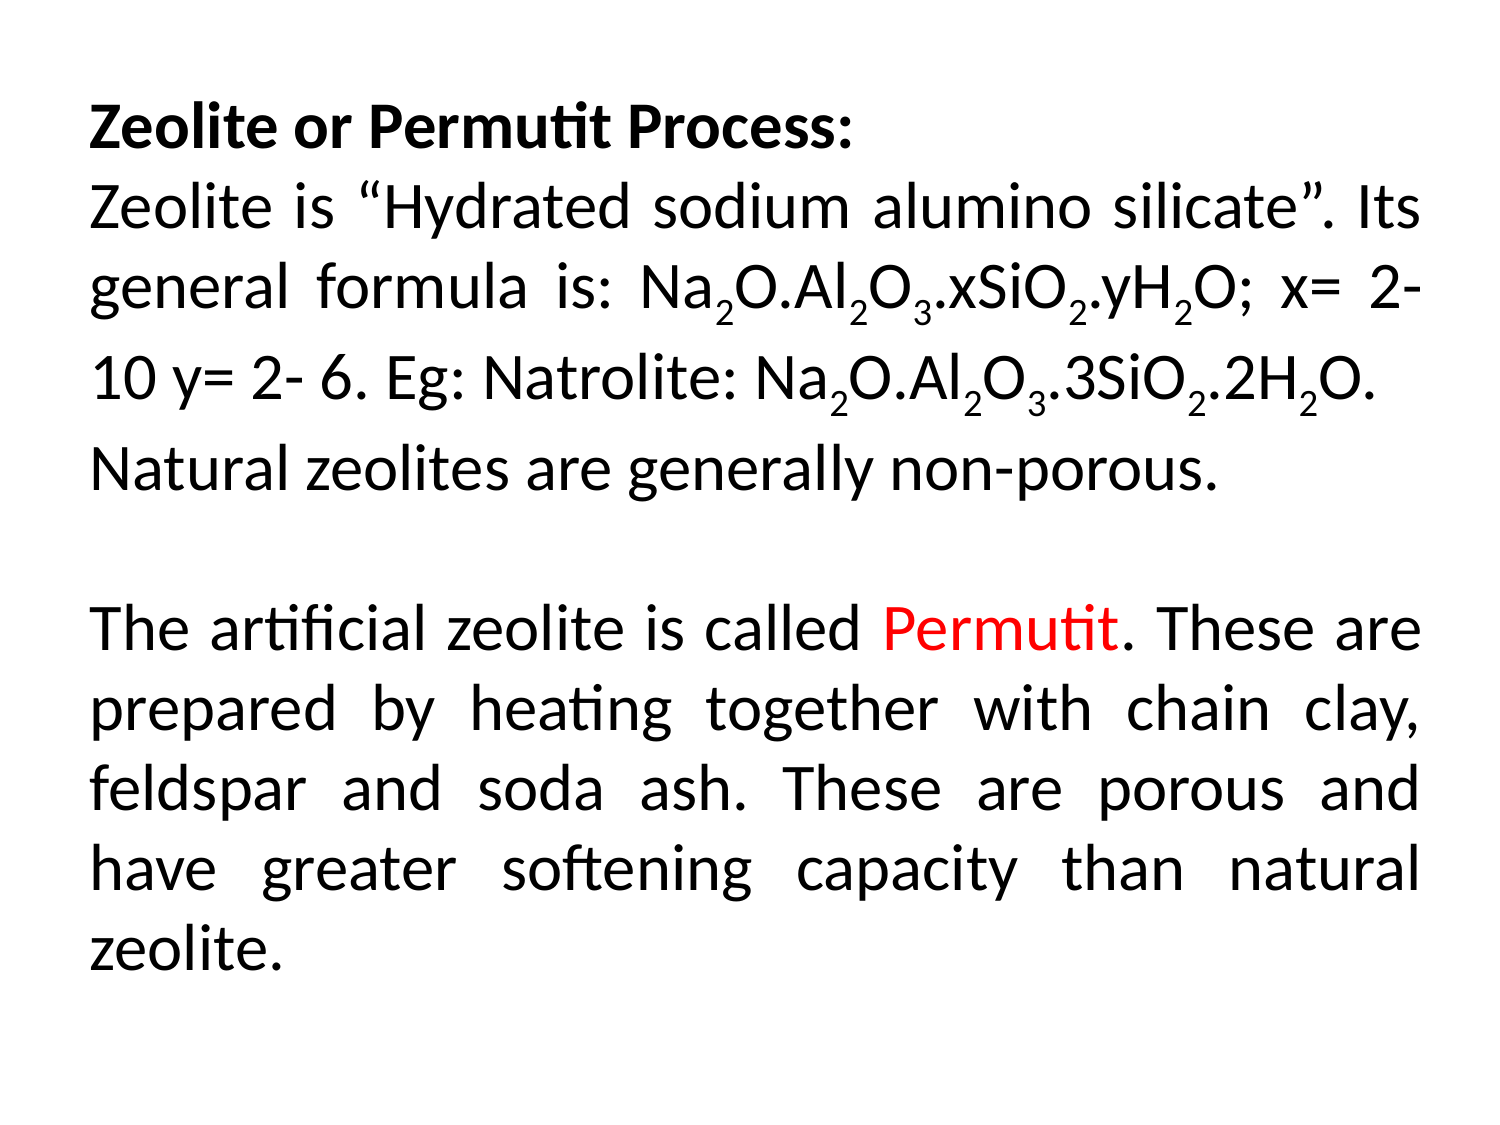

Zeolite or Permutit Process:
Zeolite is “Hydrated sodium alumino silicate”. Its general formula is: Na2O.Al2O3.xSiO2.yH2O; x= 2- 10 y= 2- 6. Eg: Natrolite: Na2O.Al2O3.3SiO2.2H2O.
Natural zeolites are generally non-porous.

The artificial zeolite is called Permutit. These are prepared by heating together with chain clay, feldspar and soda ash. These are porous and have greater softening capacity than natural zeolite.